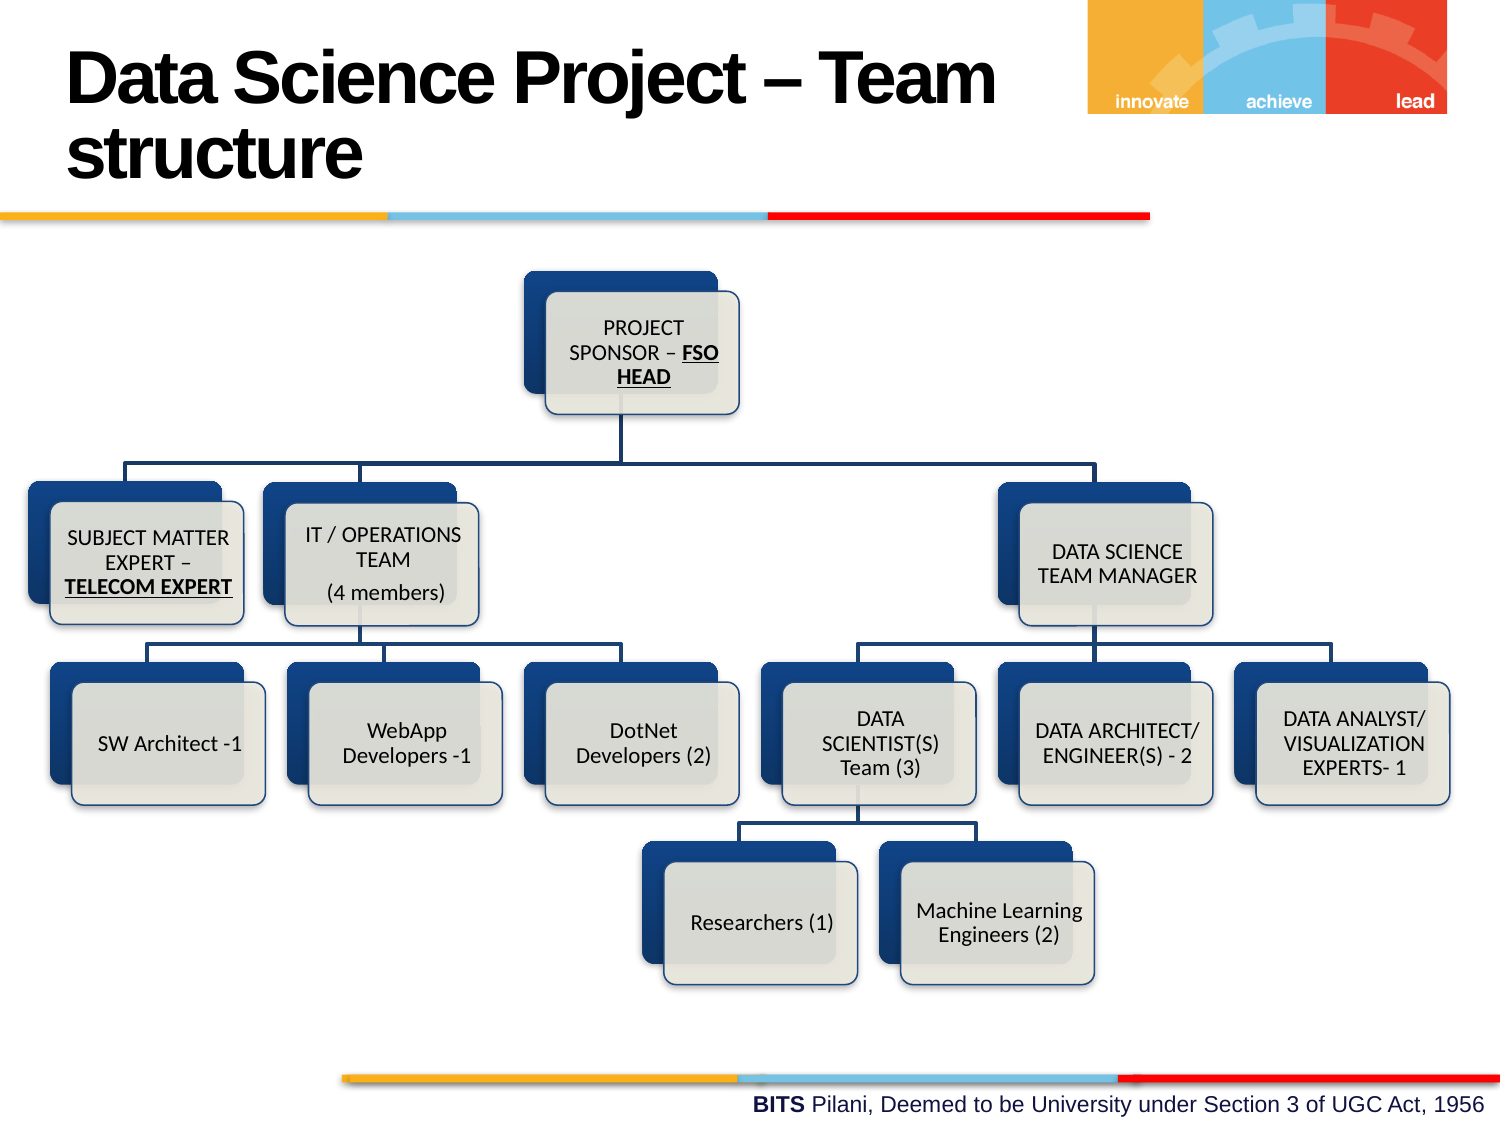

Data Science Project – Team structure
PROJECT SPONSOR – FSO HEAD
SUBJECT MATTER EXPERT – TELECOM EXPERT
IT / OPERATIONS TEAM
 (4 members)
SW Architect -1
WebApp Developers -1
DotNet Developers (2)
DATA SCIENCE TEAM MANAGER
DATA SCIENTIST(S) Team (3)
Researchers (1)
Machine Learning Engineers (2)
DATA ARCHITECT/ ENGINEER(S) - 2
DATA ANALYST/ VISUALIZATION EXPERTS- 1